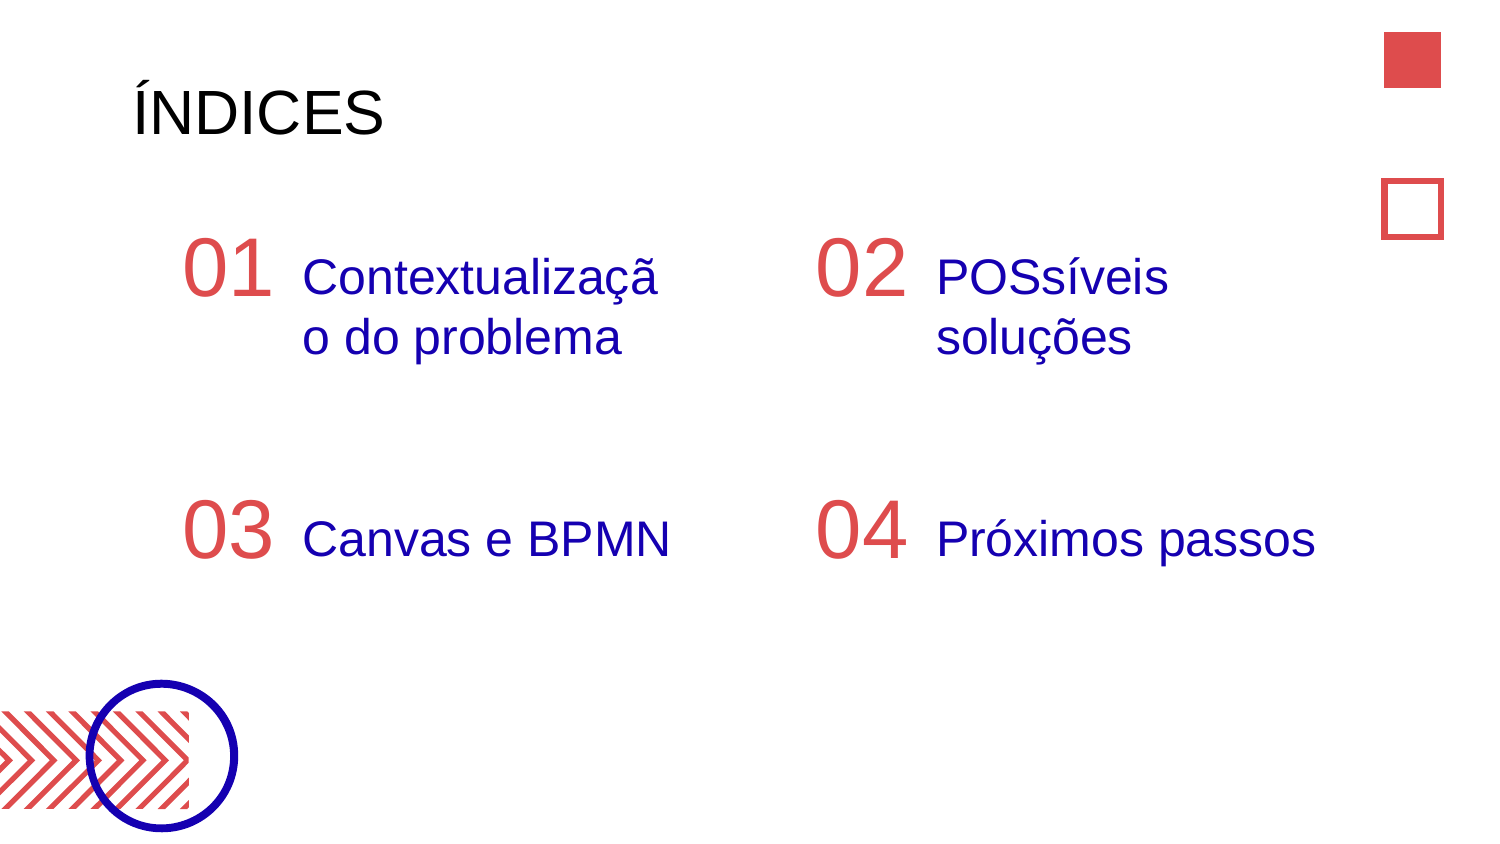

# ÍNDICES
01
02
POSsíveis soluções
Contextualização do problema
03
04
Canvas e BPMN

Próximos passos